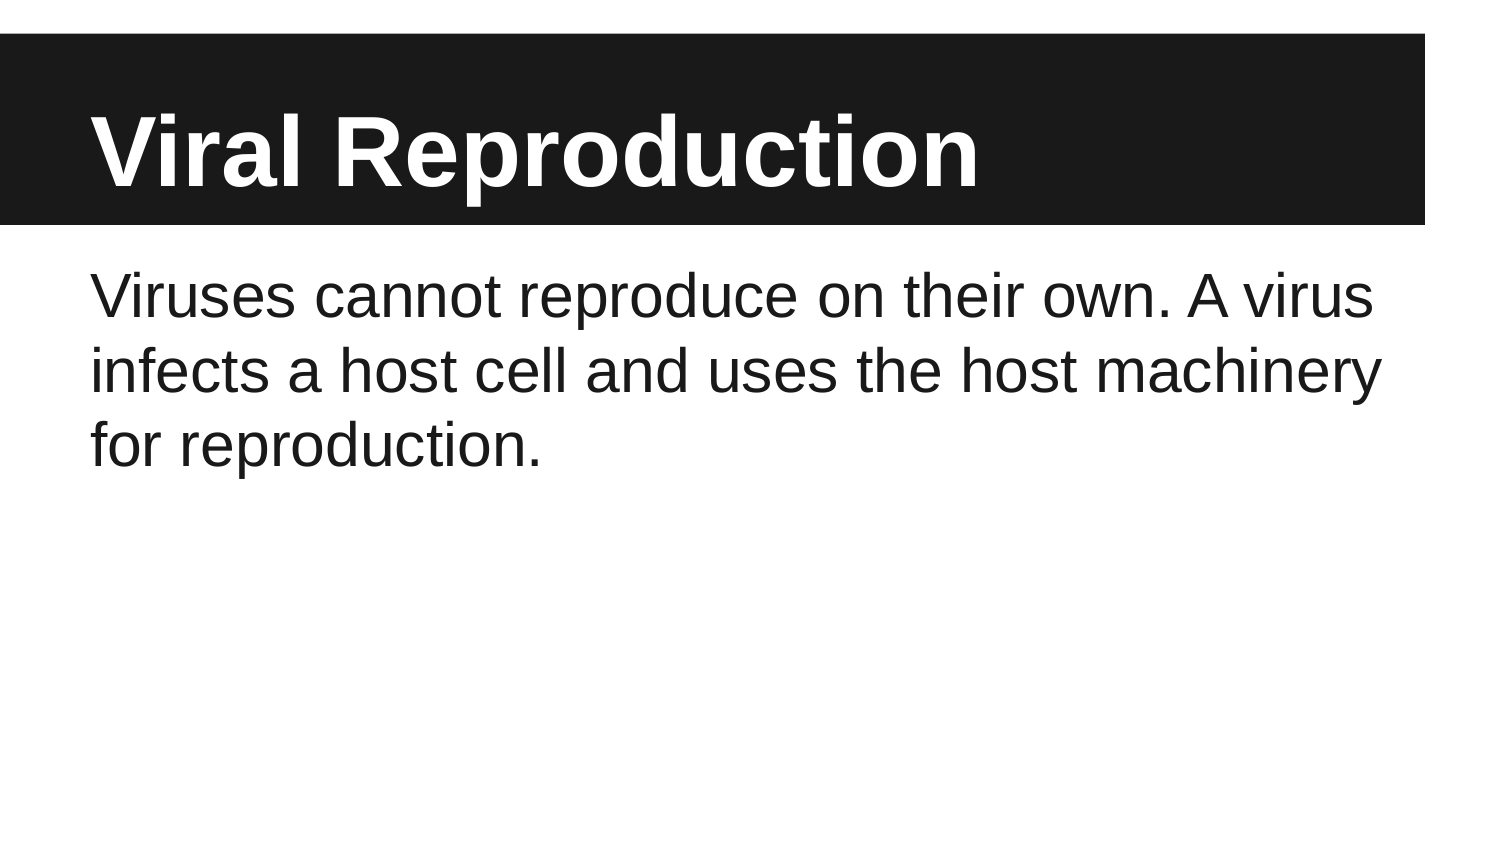

# Viral Reproduction
Viruses cannot reproduce on their own. A virus infects a host cell and uses the host machinery for reproduction.